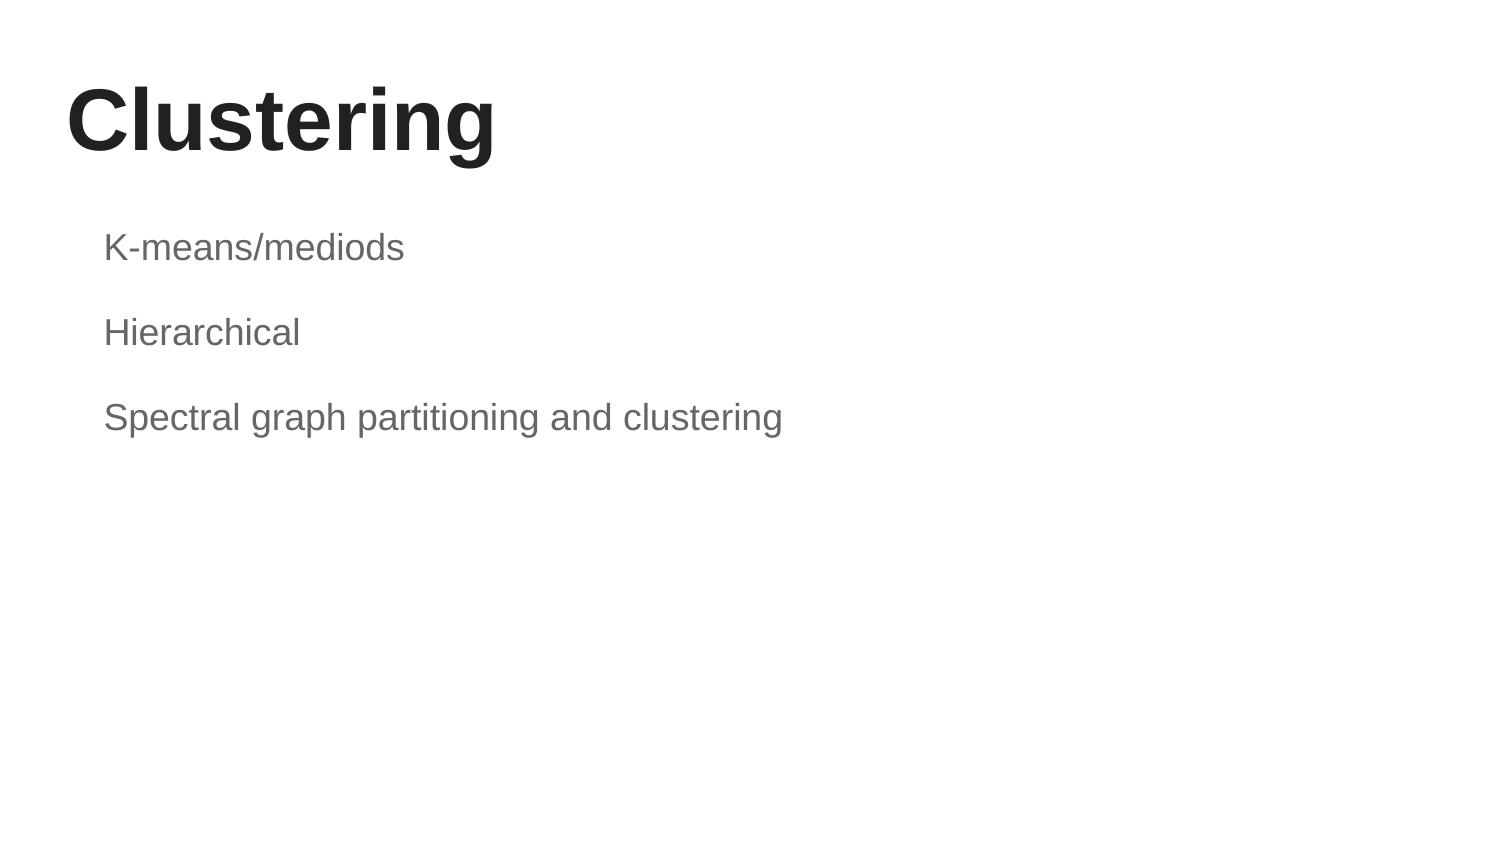

# Clustering
K-means/mediods
Hierarchical
Spectral graph partitioning and clustering